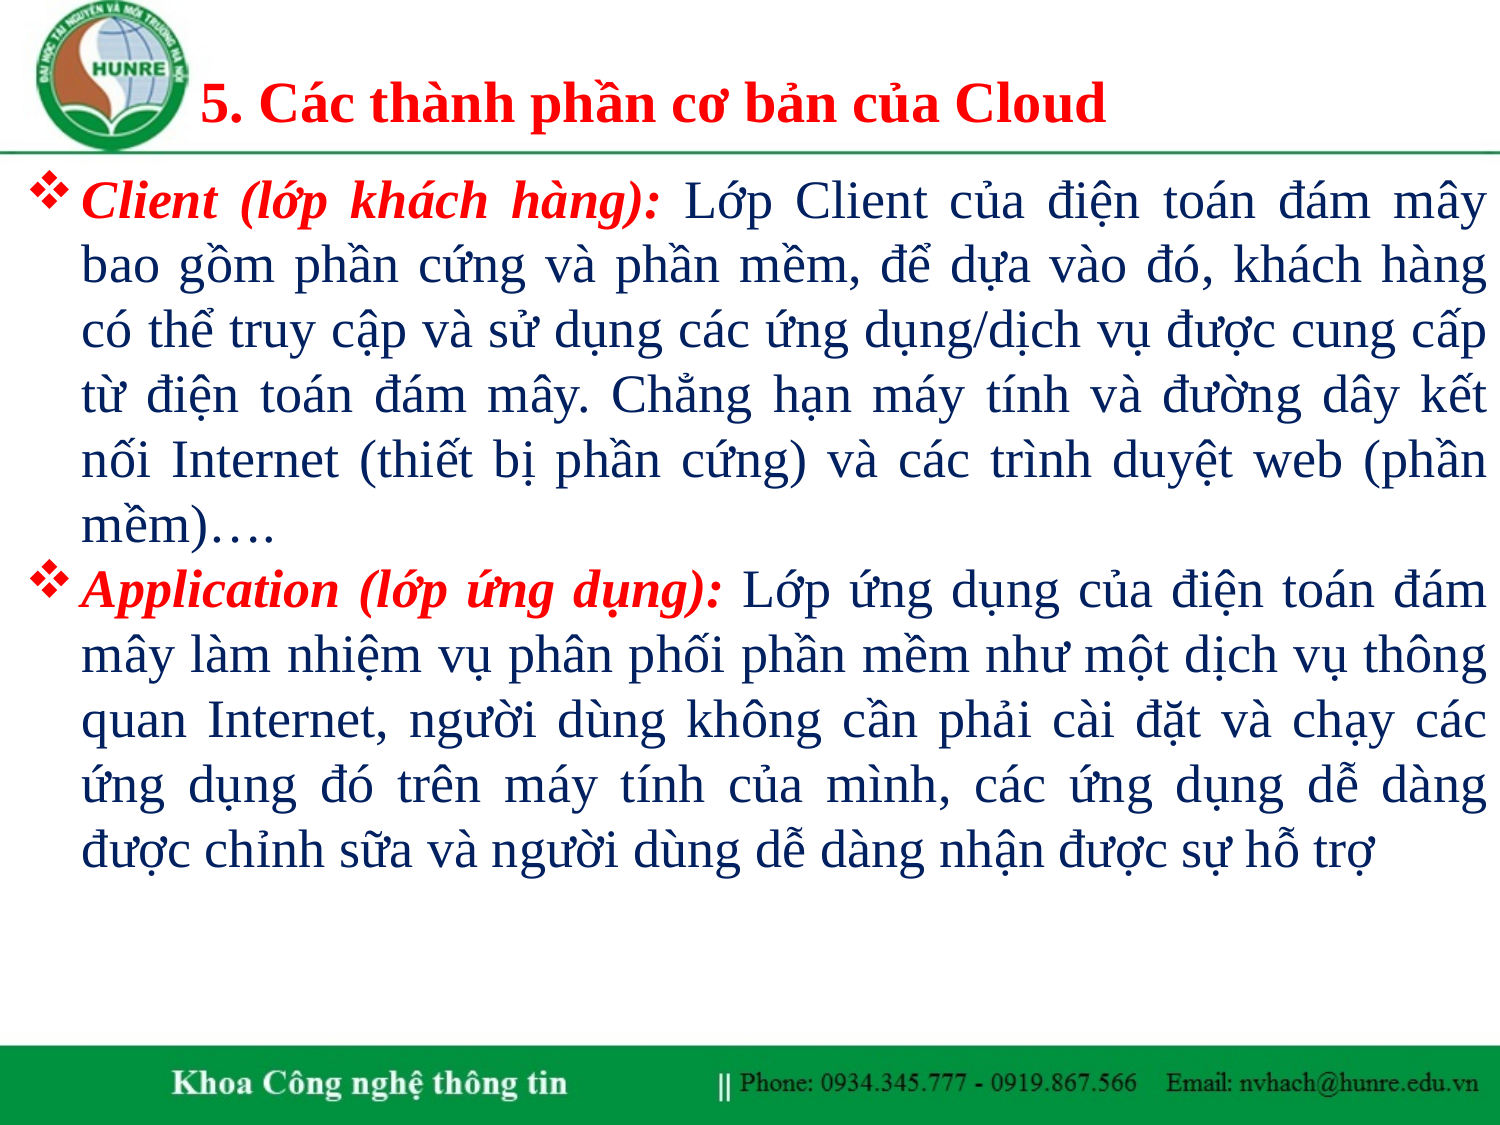

# 5. Các thành phần cơ bản của Cloud
Client (lớp khách hàng): Lớp Client của điện toán đám mây bao gồm phần cứng và phần mềm, để dựa vào đó, khách hàng có thể truy cập và sử dụng các ứng dụng/dịch vụ được cung cấp từ điện toán đám mây. Chẳng hạn máy tính và đường dây kết nối Internet (thiết bị phần cứng) và các trình duyệt web (phần mềm)….
Application (lớp ứng dụng): Lớp ứng dụng của điện toán đám mây làm nhiệm vụ phân phối phần mềm như một dịch vụ thông quan Internet, người dùng không cần phải cài đặt và chạy các ứng dụng đó trên máy tính của mình, các ứng dụng dễ dàng được chỉnh sữa và người dùng dễ dàng nhận được sự hỗ trợ